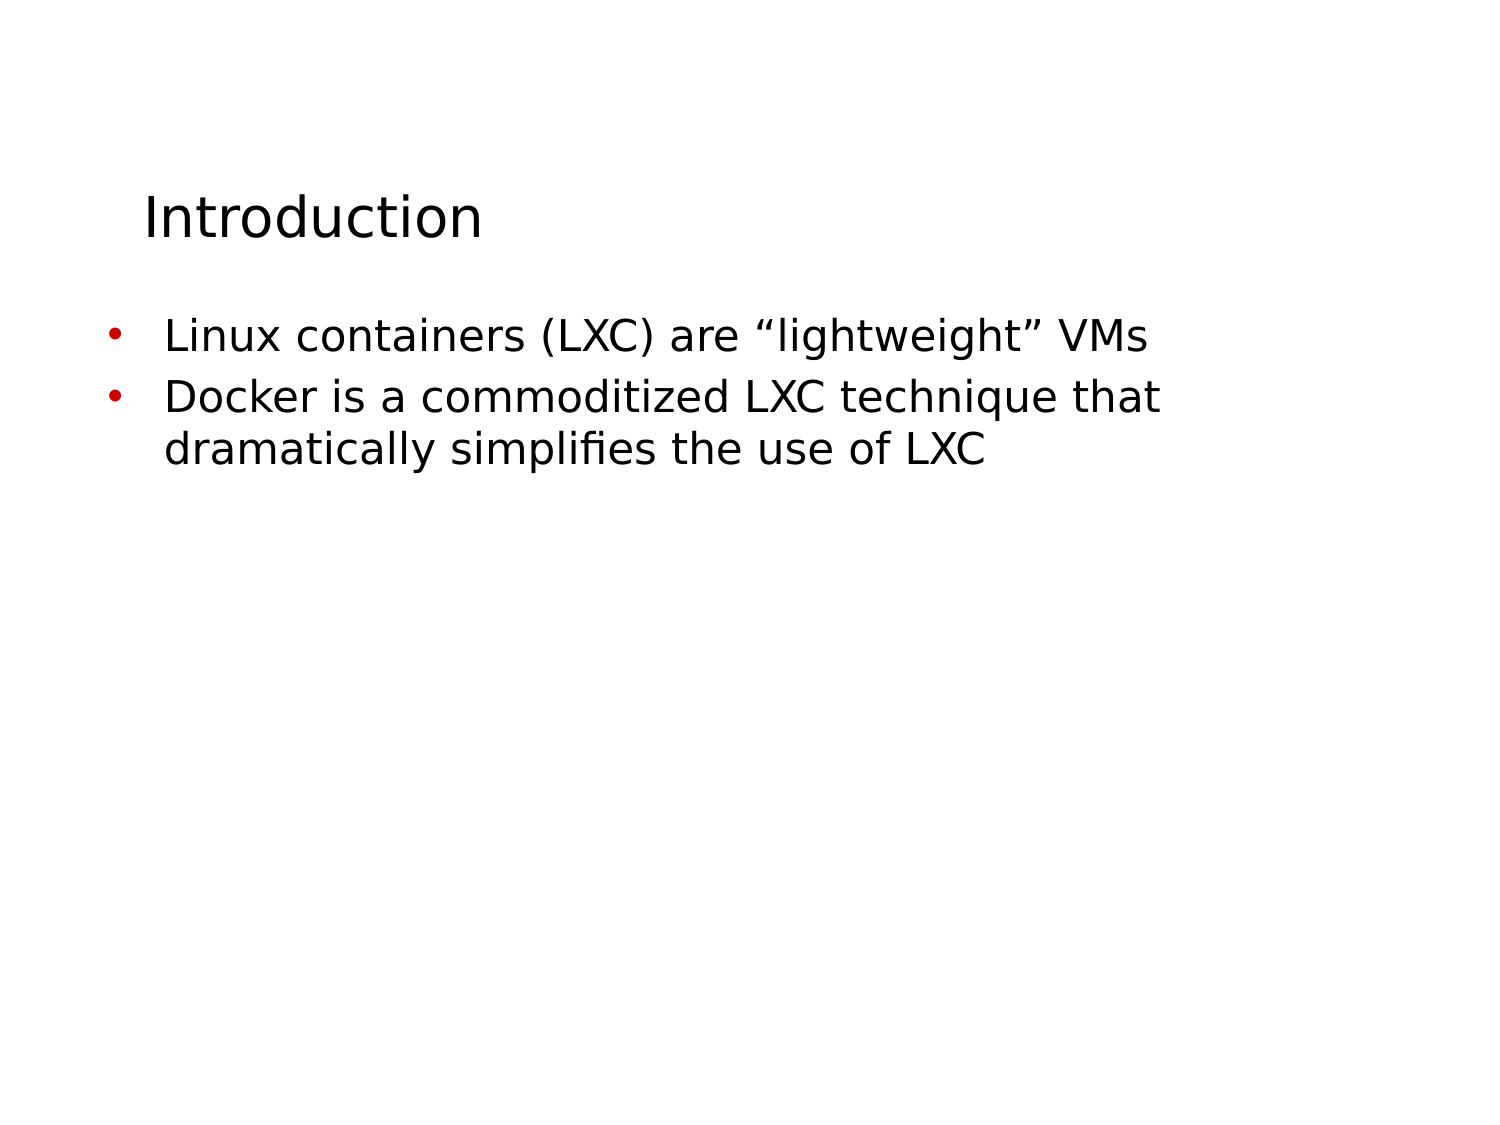

Introduction
Linux containers (LXC) are “lightweight” VMs
Docker is a commoditized LXC technique that dramatically simplifies the use of LXC